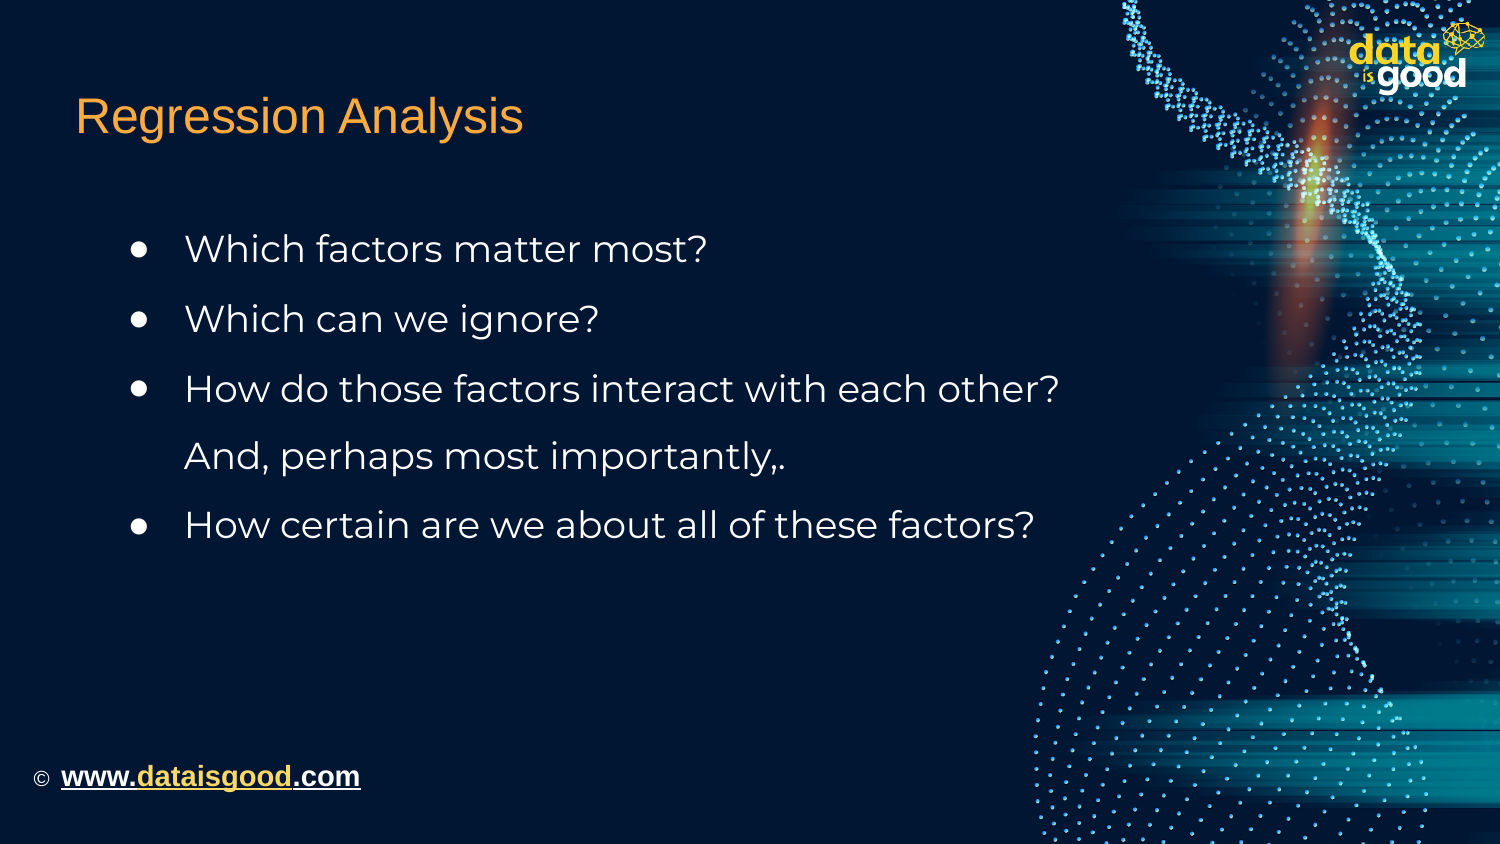

# Regression Analysis
Which factors matter most?
Which can we ignore?
How do those factors interact with each other? And, perhaps most importantly,.
How certain are we about all of these factors?